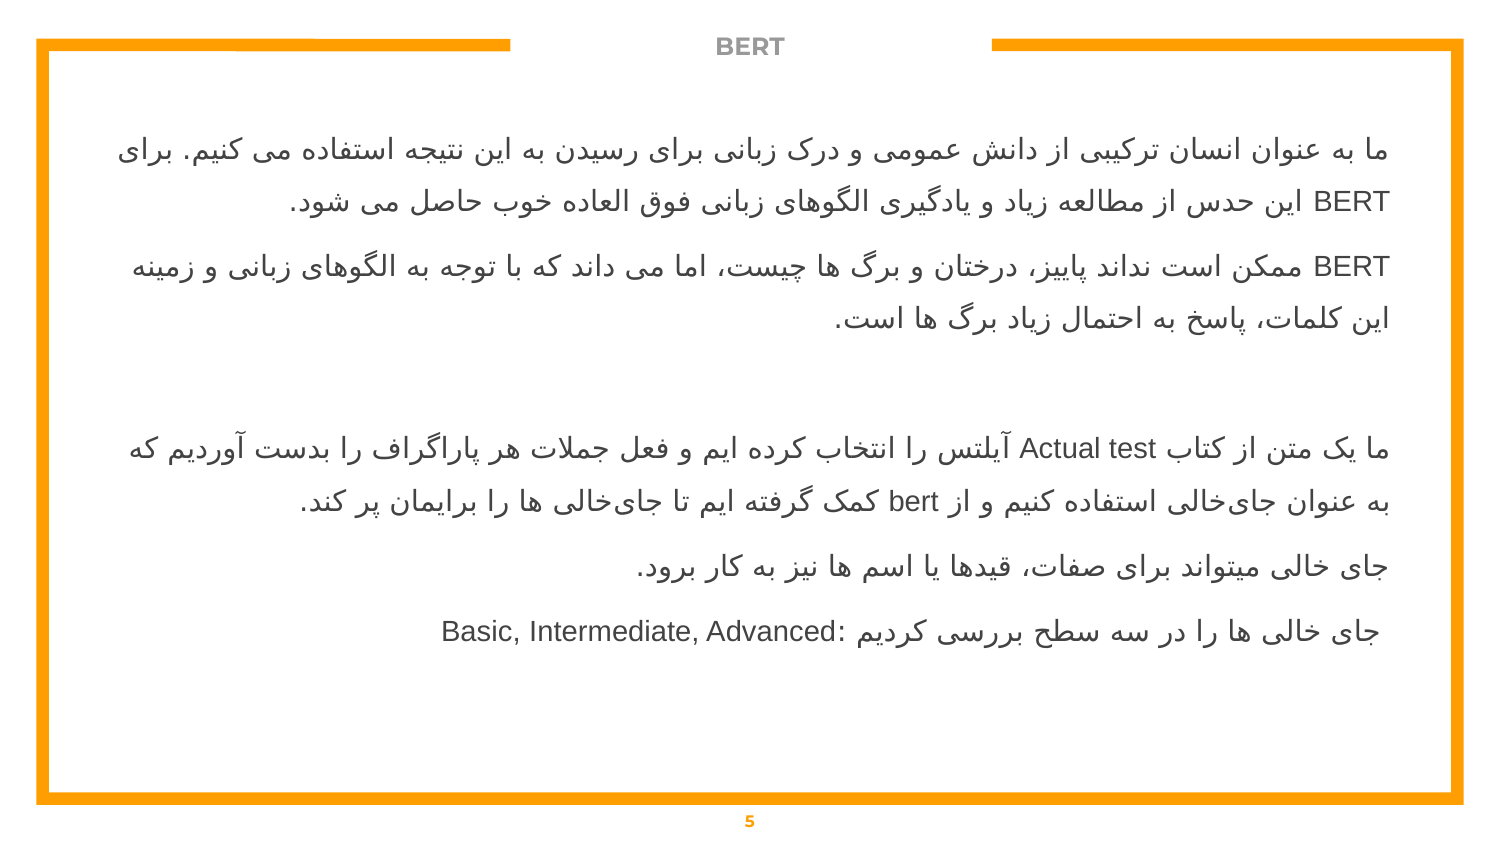

# BERT
ما به عنوان انسان ترکیبی از دانش عمومی و درک زبانی برای رسیدن به این نتیجه استفاده می کنیم. برای  BERT این حدس از مطالعه زیاد و یادگیری الگوهای زبانی فوق العاده خوب حاصل می شود.
BERT ممکن است نداند پاییز، درختان و برگ ها چیست، اما می داند که با توجه به الگوهای زبانی و زمینه این کلمات، پاسخ به احتمال زیاد برگ ها است.

ما یک متن از کتاب Actual test آیلتس را انتخاب کرده ایم و فعل جملات هر پاراگراف را بدست آوردیم که به عنوان جای‌خالی استفاده کنیم و از bert کمک گرفته ایم تا جای‌خالی ها را برایمان پر کند.
جای خالی میتواند برای صفات، قیدها یا اسم ها نیز به کار برود.
 جای خالی ها را در سه سطح بررسی کردیم :Basic, Intermediate, Advanced

5